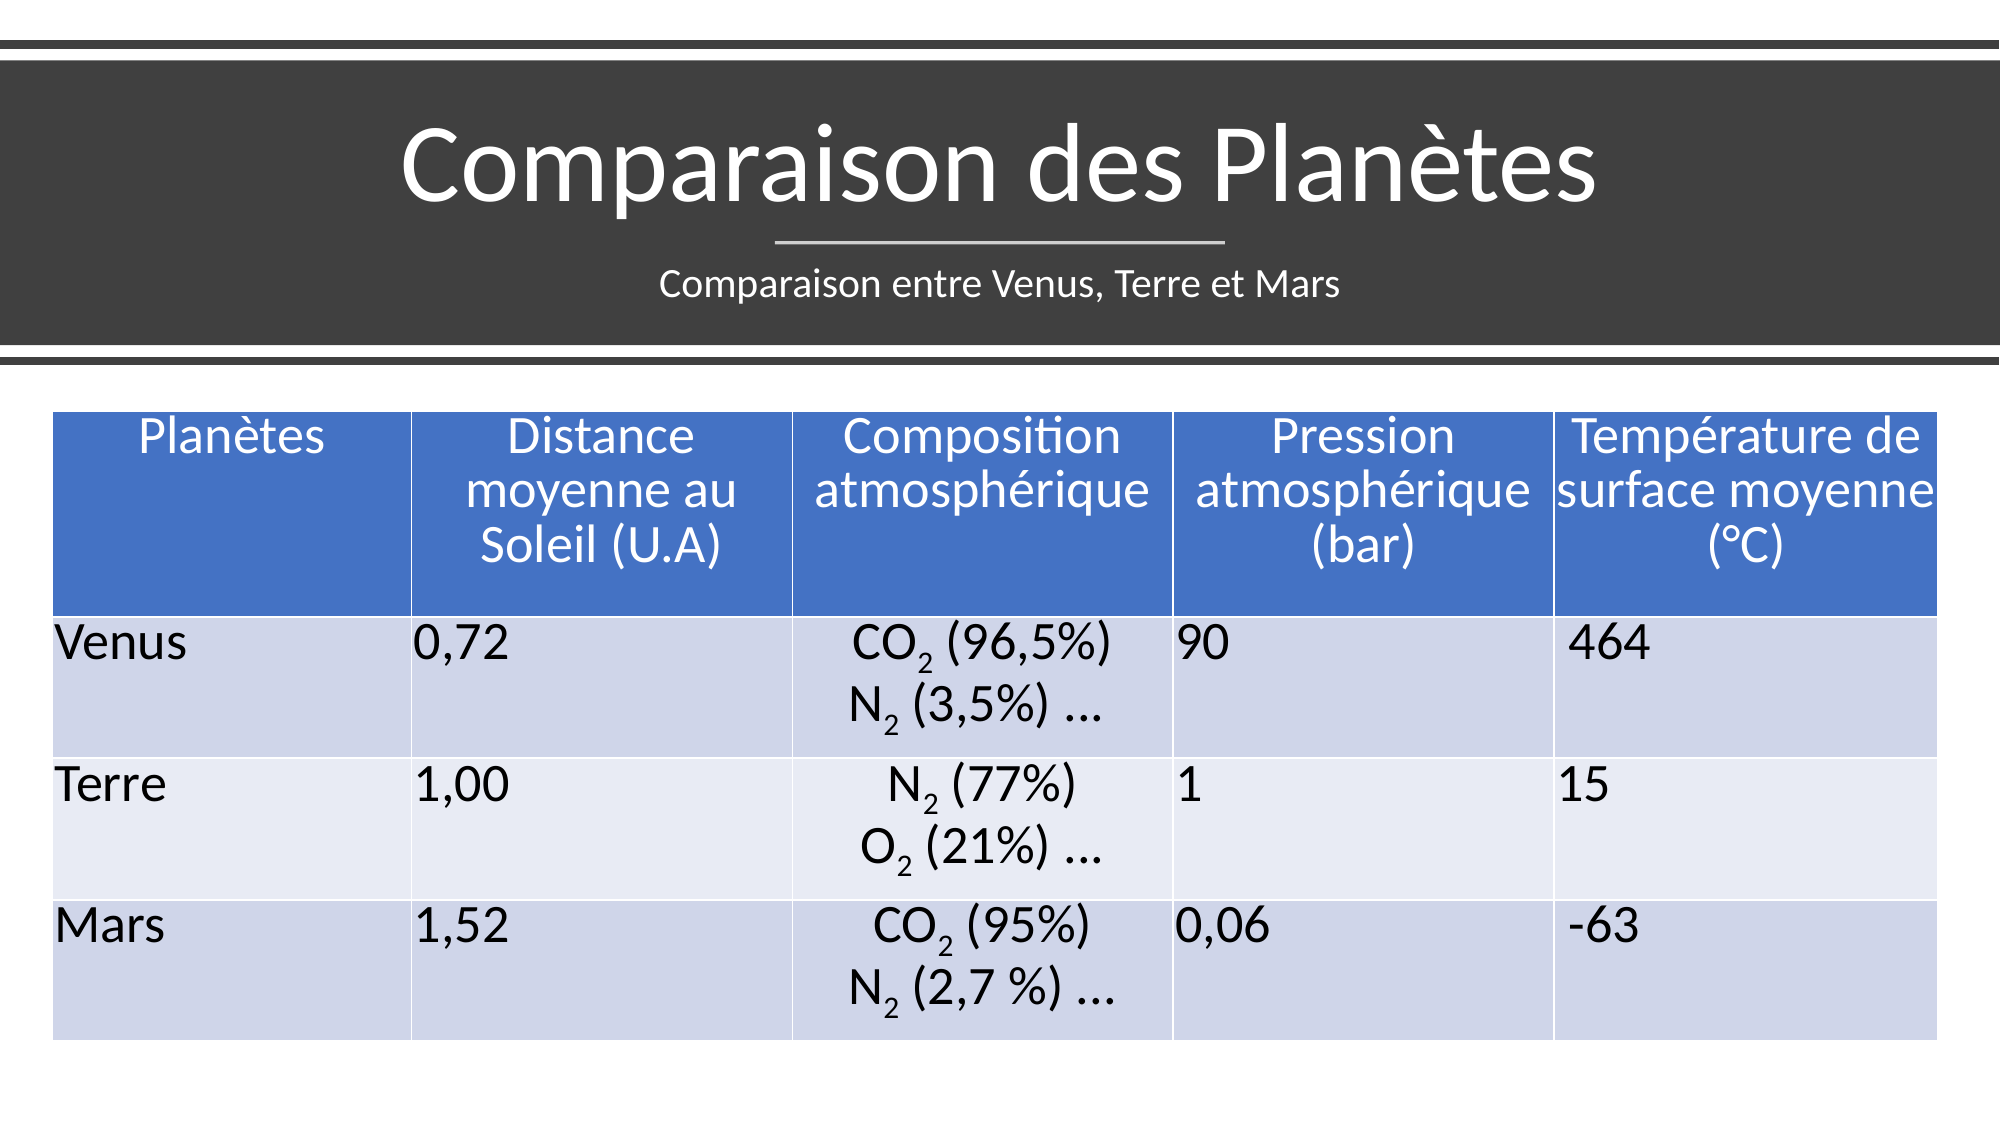

# Comparaison des Planètes
Comparaison entre Venus, Terre et Mars
| Planètes | Distance moyenne au Soleil (U.A) | Composition atmosphérique | Pression atmosphérique (bar) | Température de surface moyenne (°C) |
| --- | --- | --- | --- | --- |
| Venus | 0,72 | CO2 (96,5%) N2 (3,5%) ... | 90 | 464 |
| Terre | 1,00 | N2 (77%) O2 (21%) ... | 1 | 15 |
| Mars | 1,52 | CO2 (95%) N2 (2,7 %) ... | 0,06 | -63 |